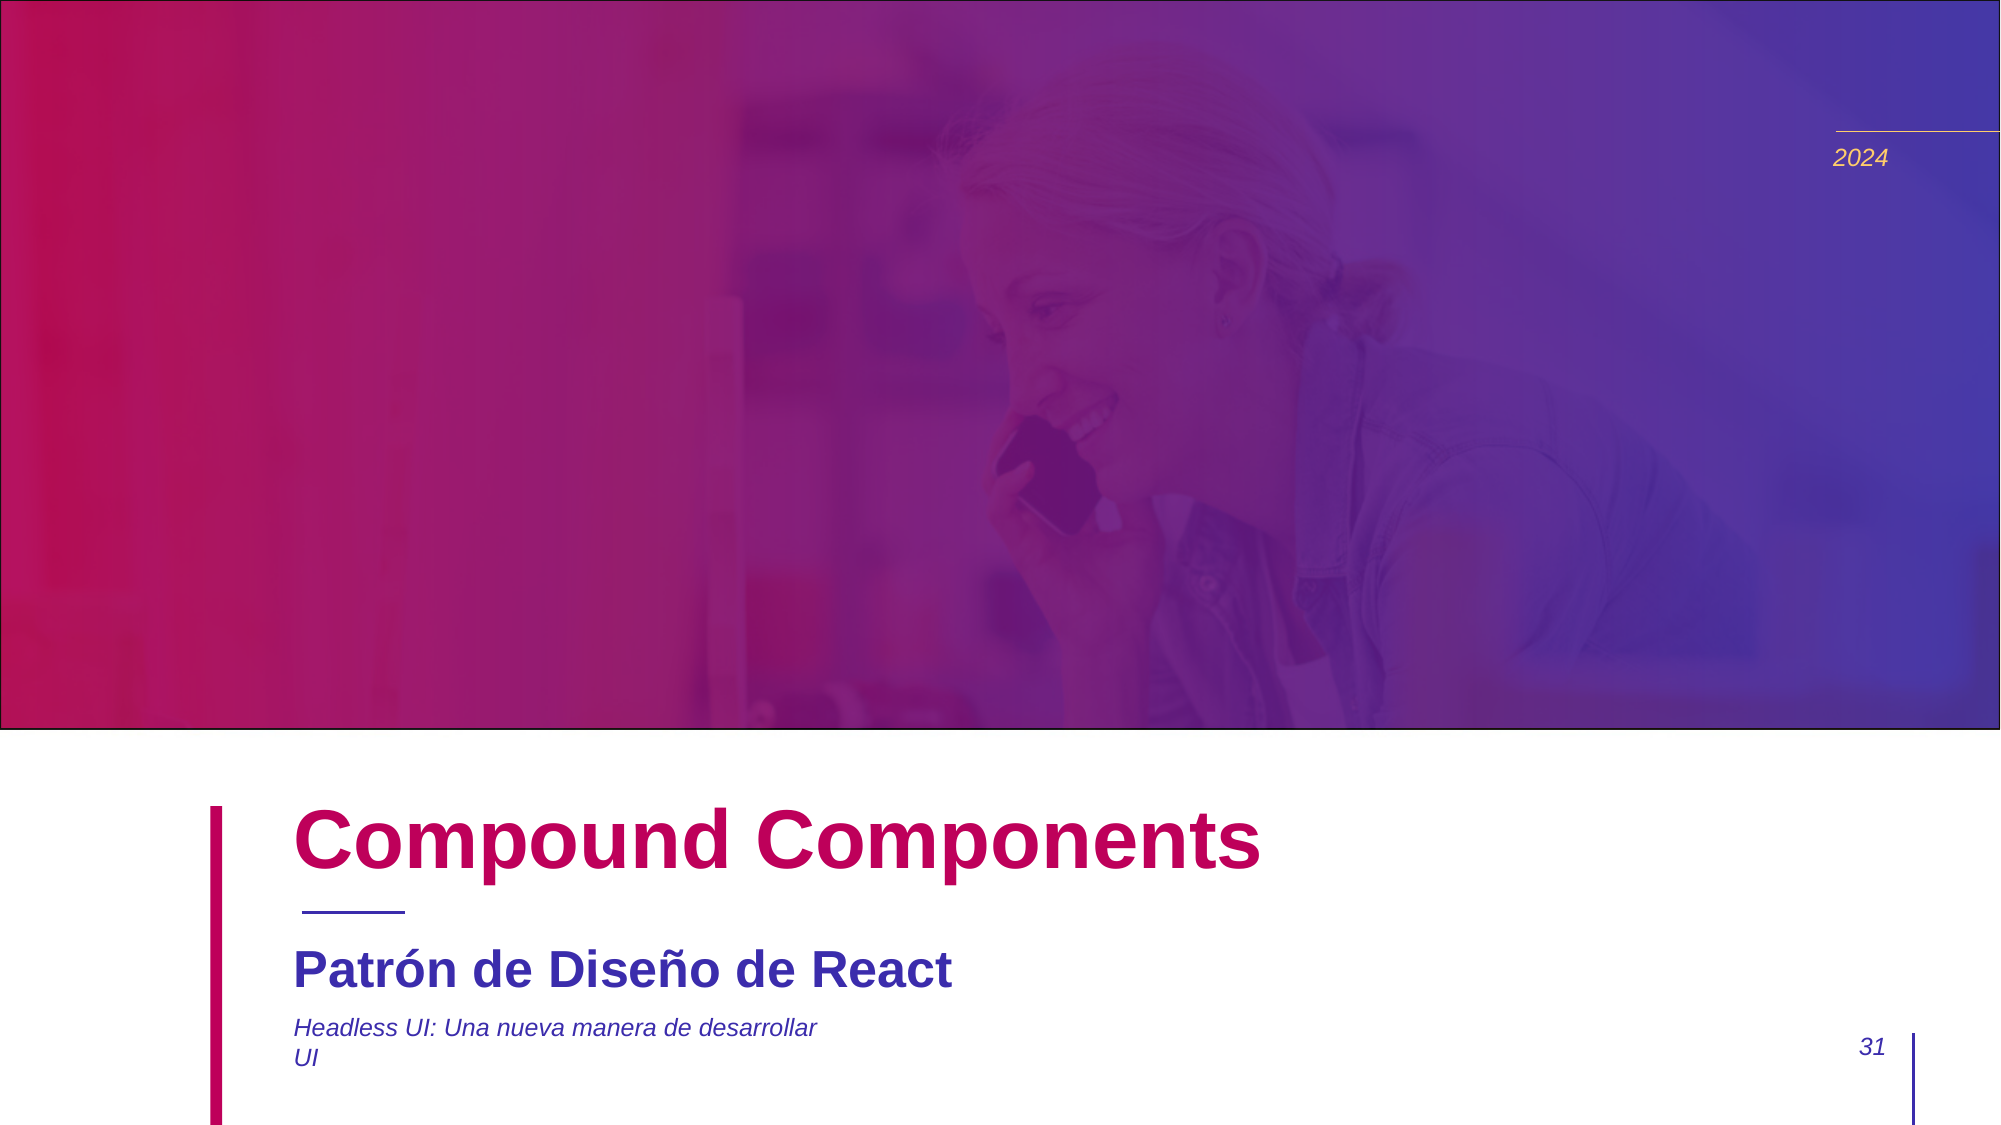

2024
# Compound Components
Patrón de Diseño de React
Headless UI: Una nueva manera de desarrollar UI
31